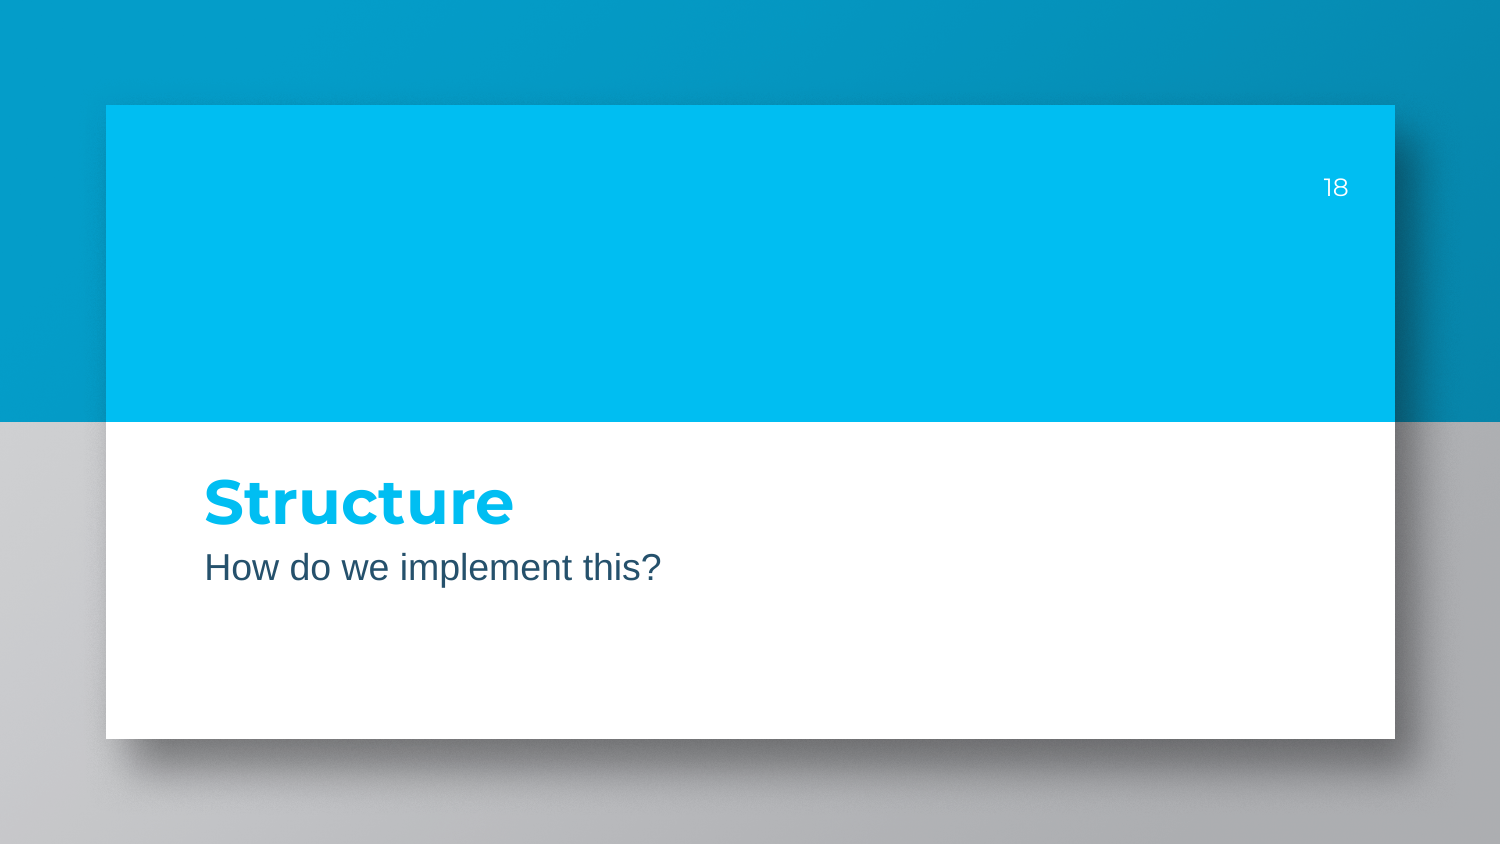

18

# Structure
How do we implement this?